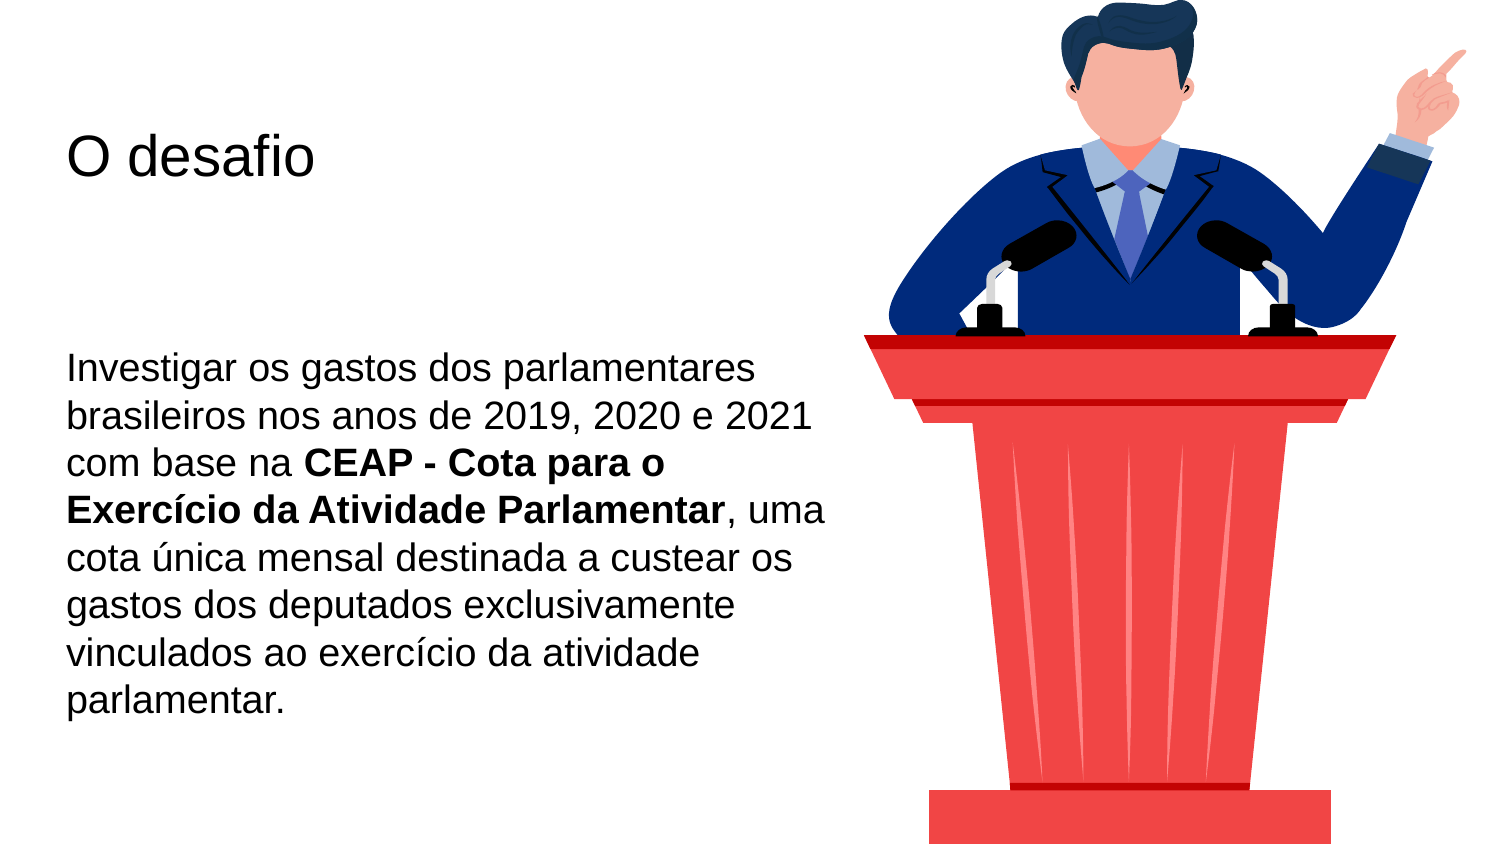

# O desafio
Investigar os gastos dos parlamentares brasileiros nos anos de 2019, 2020 e 2021 com base na CEAP - Cota para o Exercício da Atividade Parlamentar, uma cota única mensal destinada a custear os gastos dos deputados exclusivamente vinculados ao exercício da atividade parlamentar.